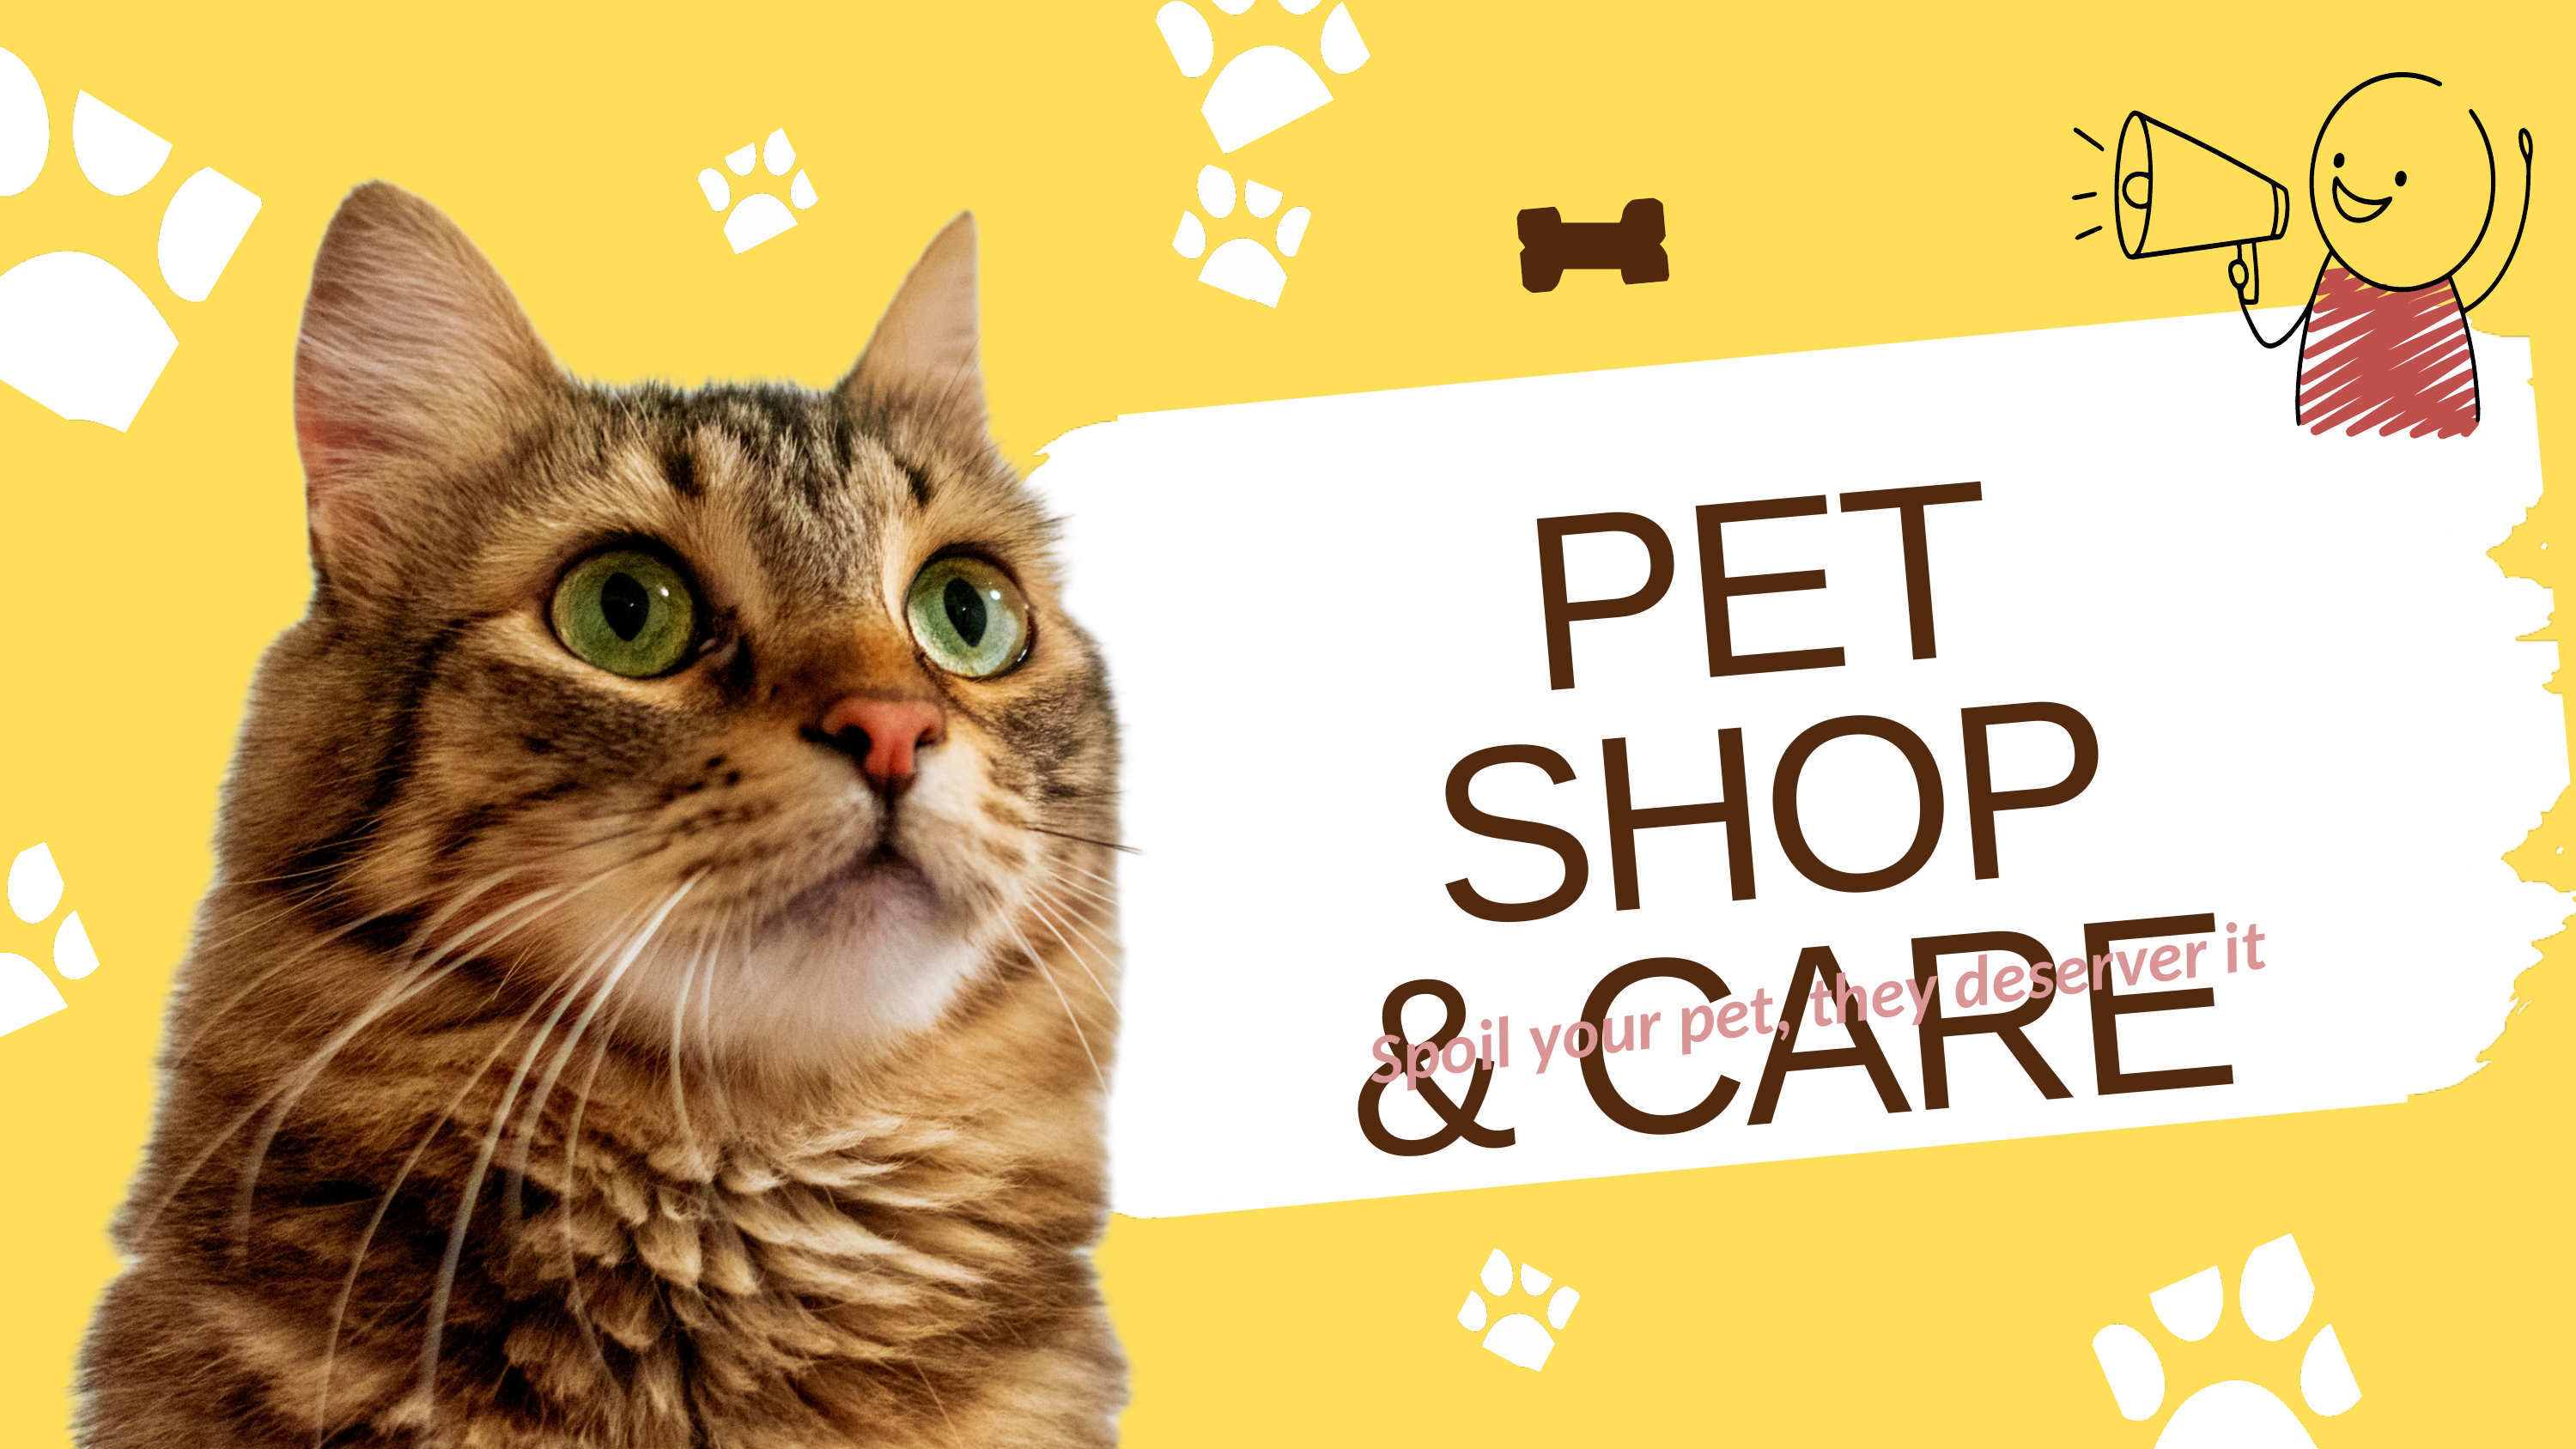

PET SHOP
& CARE

Spoil your pet, they deserver it